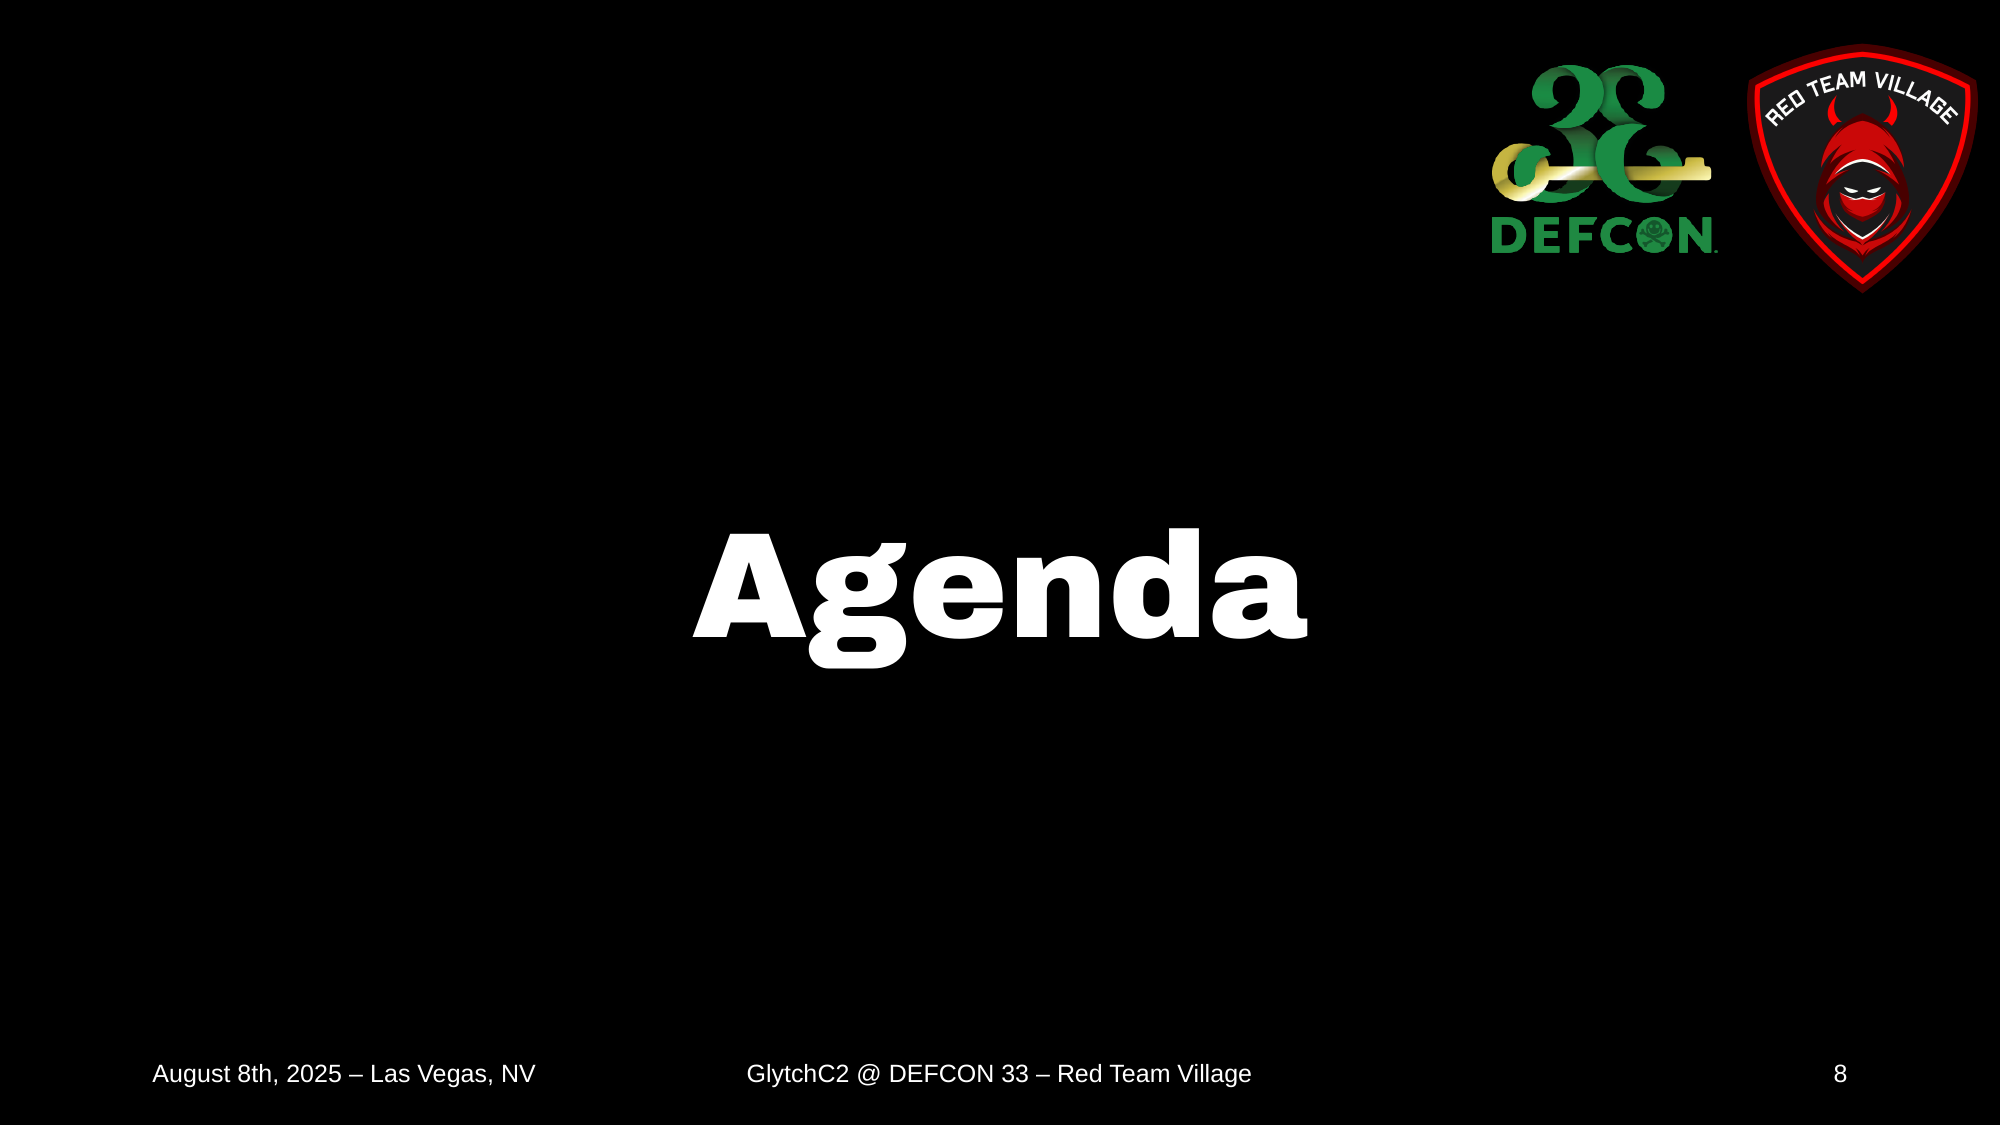

Agenda
August 8th, 2025 – Las Vegas, NV
GlytchC2 @ DEFCON 33 – Red Team Village
8